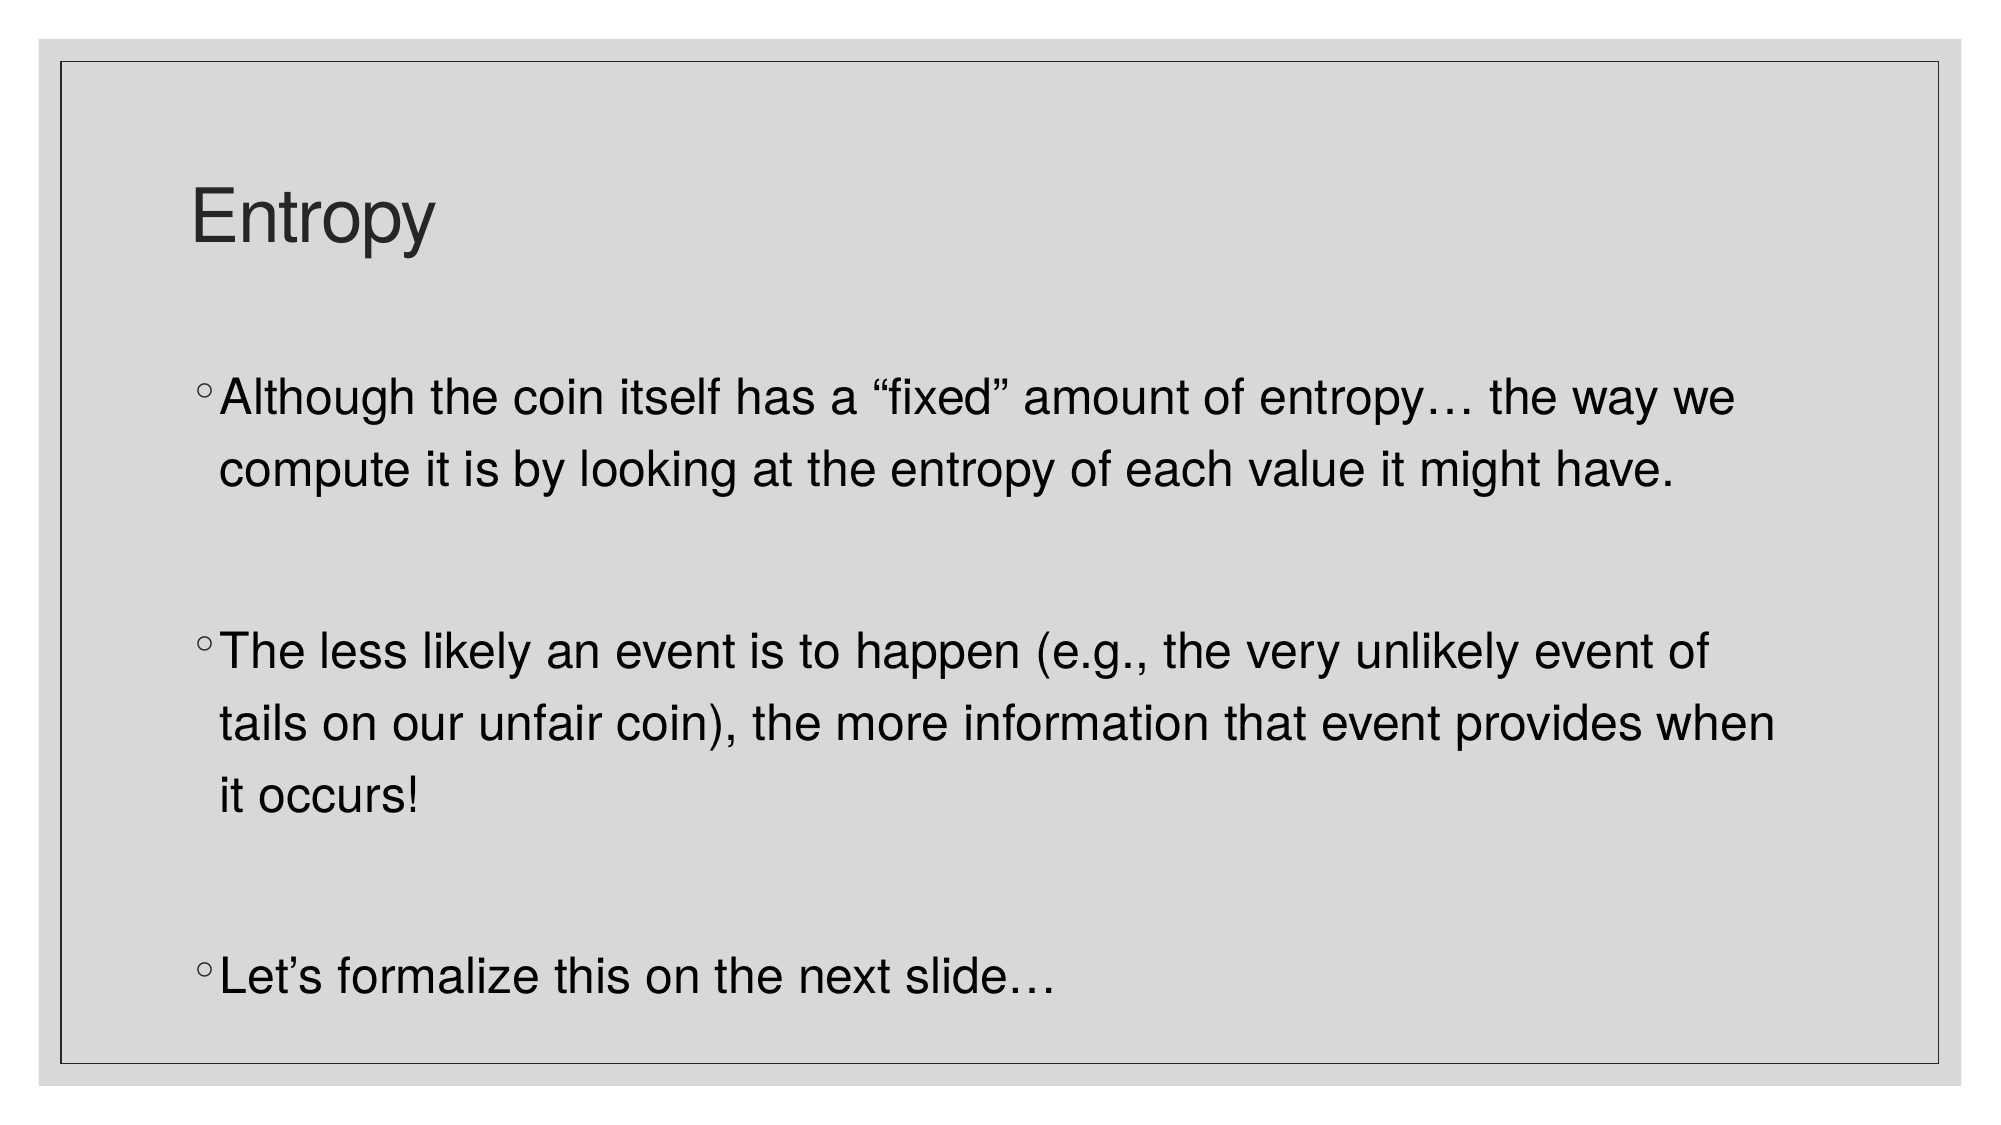

# Entropy
Although the coin itself has a “fixed” amount of entropy… the way we compute it is by looking at the entropy of each value it might have.

The less likely an event is to happen (e.g., the very unlikely event of tails on our unfair coin), the more information that event provides when it occurs!

Let’s formalize this on the next slide…